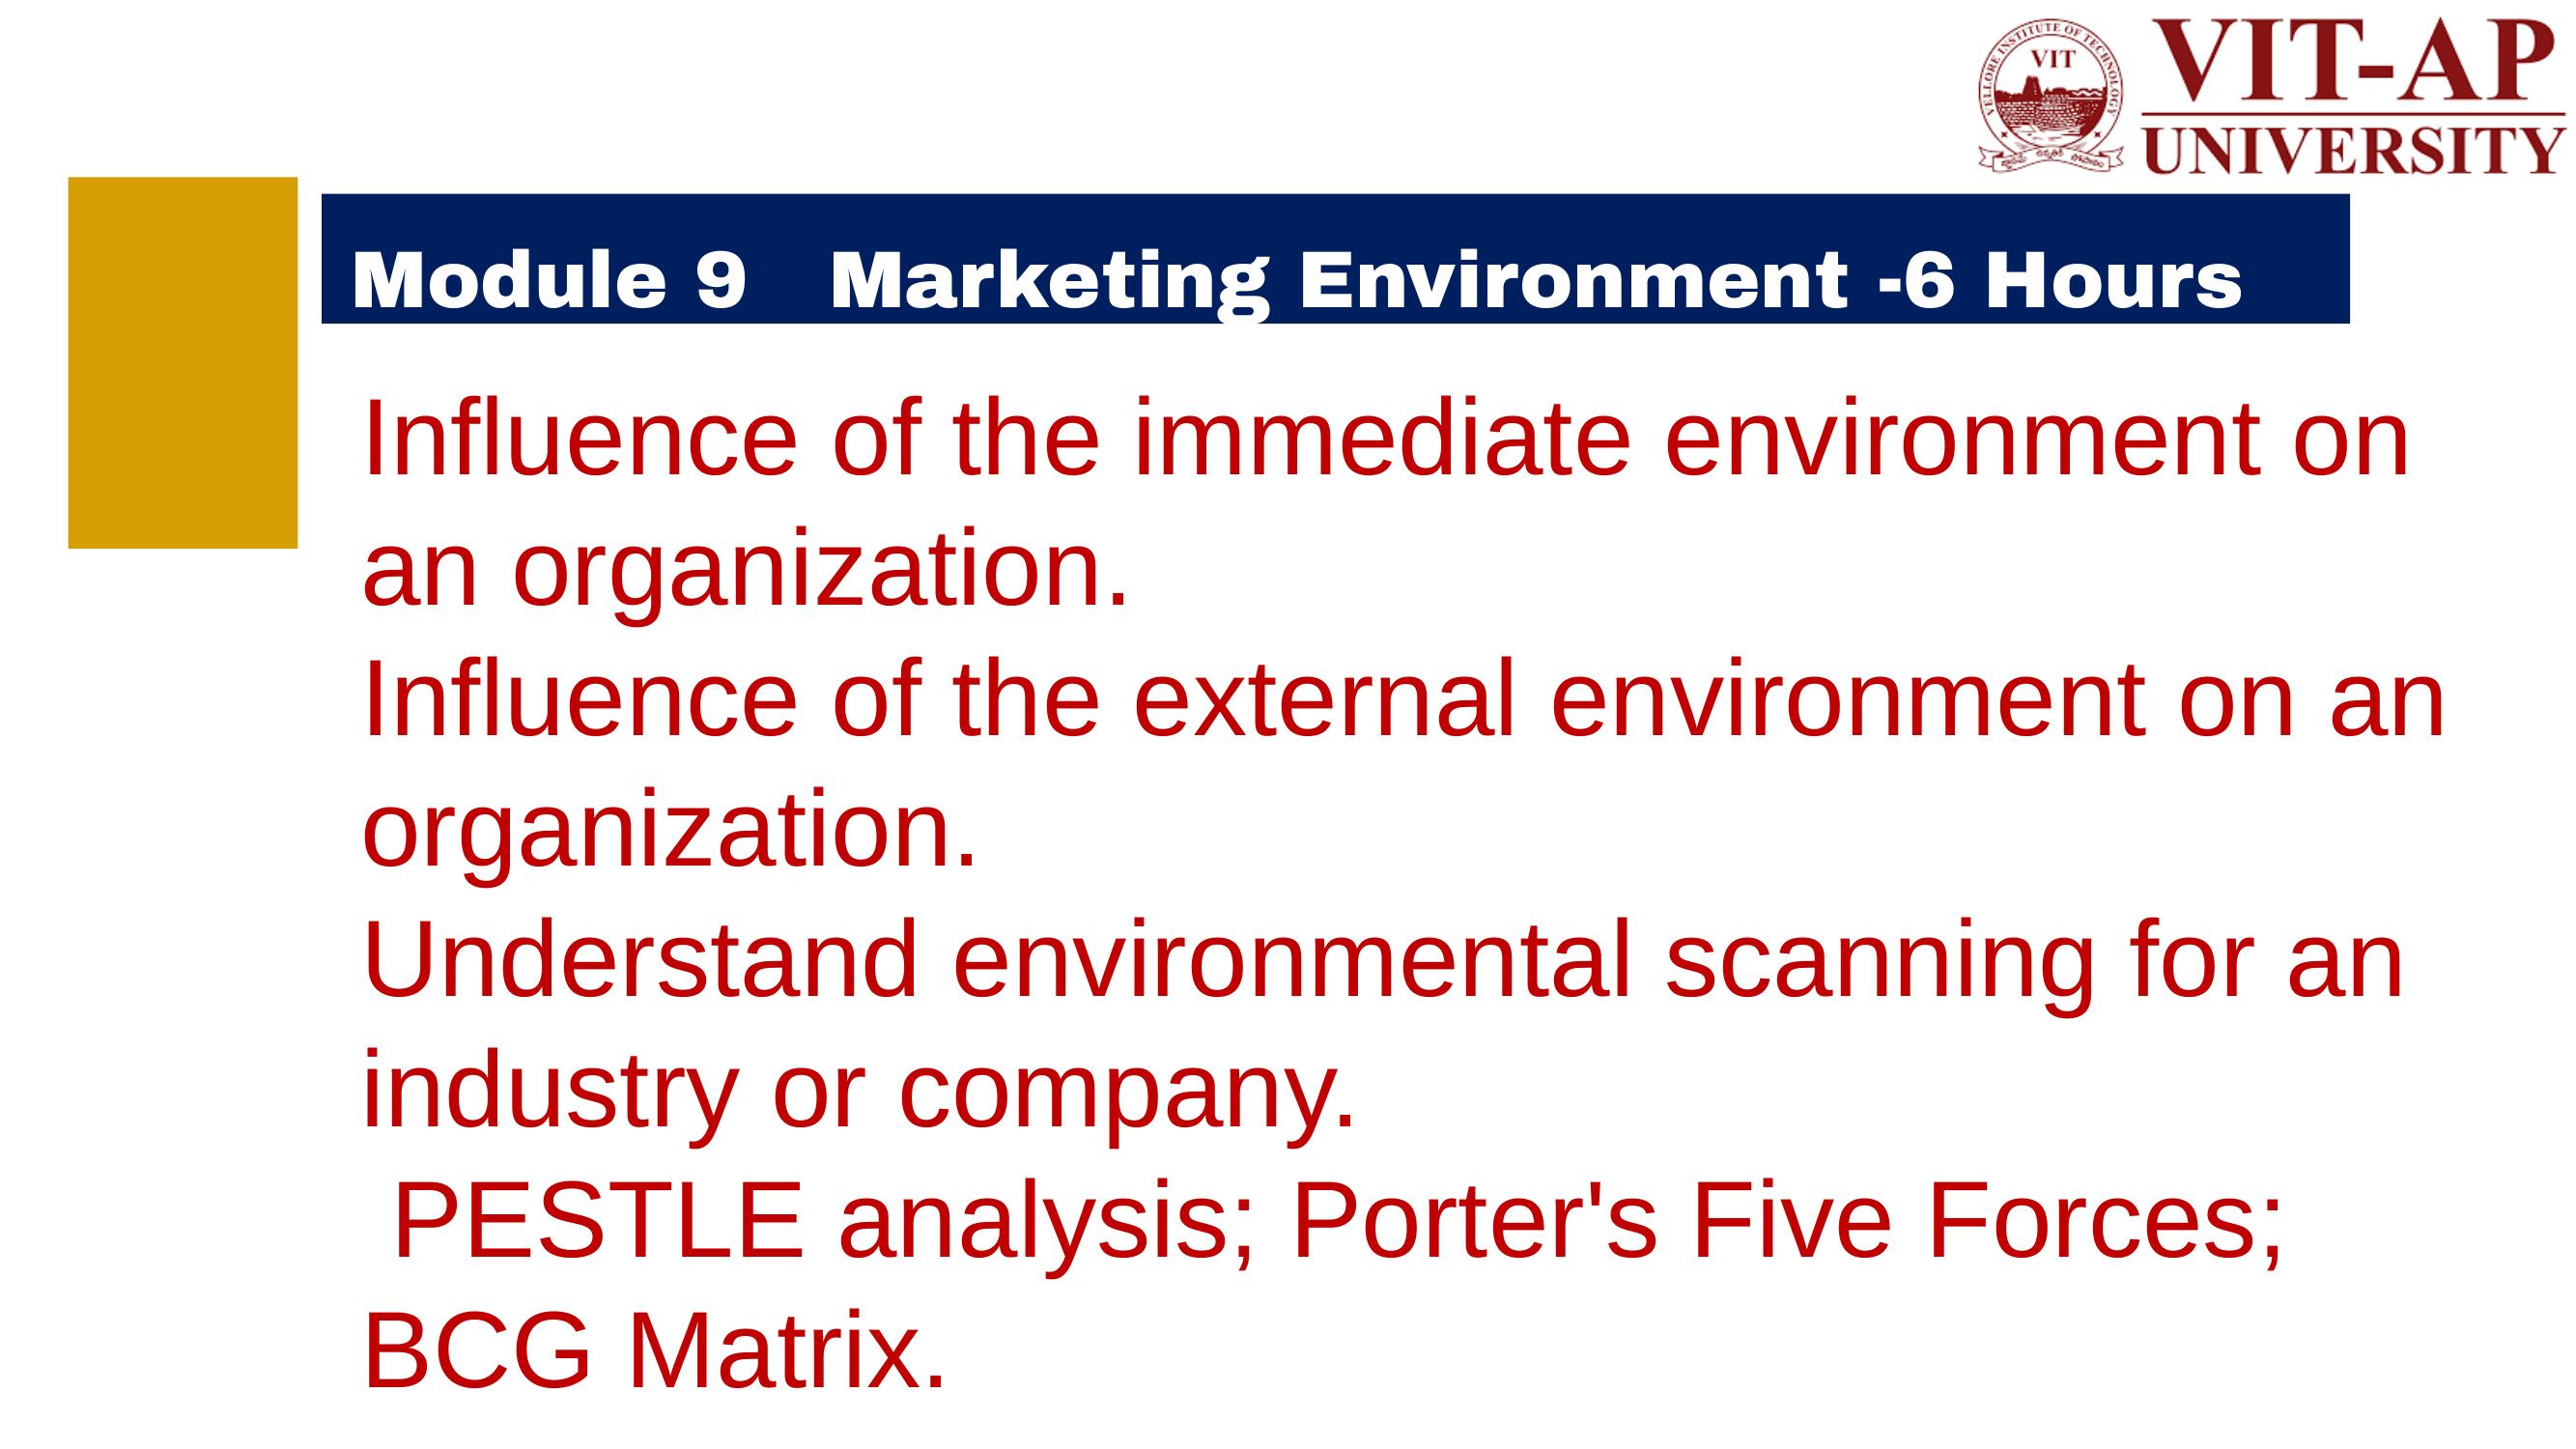

Module 9   Marketing Environment -6 Hours
Influence of the immediate environment on an organization.
Influence of the external environment on an organization.
Understand environmental scanning for an industry or company.
 PESTLE analysis; Porter's Five Forces; BCG Matrix.